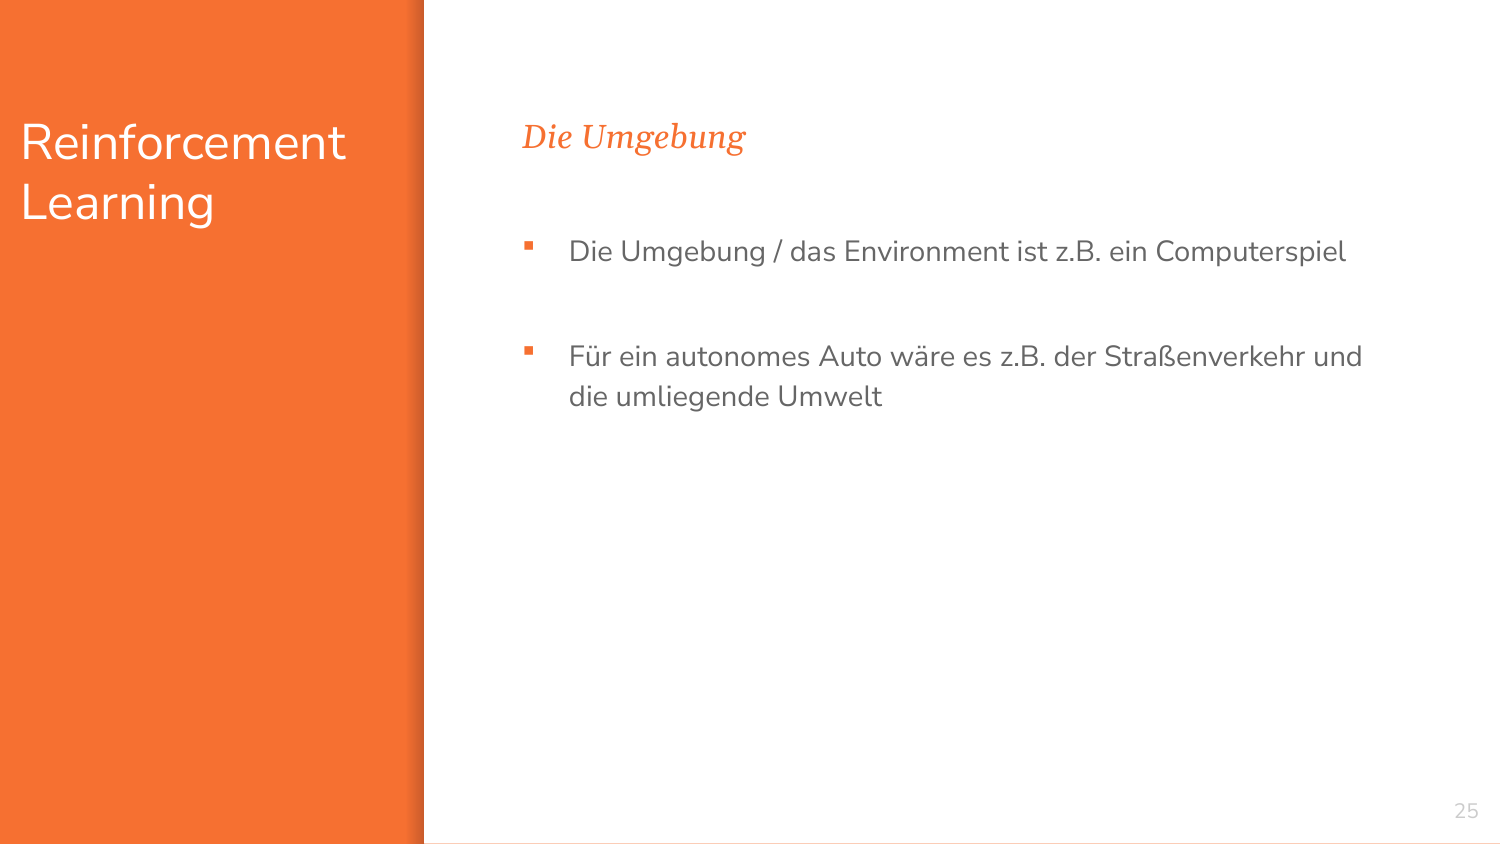

# Reinforcement Learning
Die Umgebung
Die Umgebung / das Environment ist z.B. ein Computerspiel

Für ein autonomes Auto wäre es z.B. der Straßenverkehr und die umliegende Umwelt

25